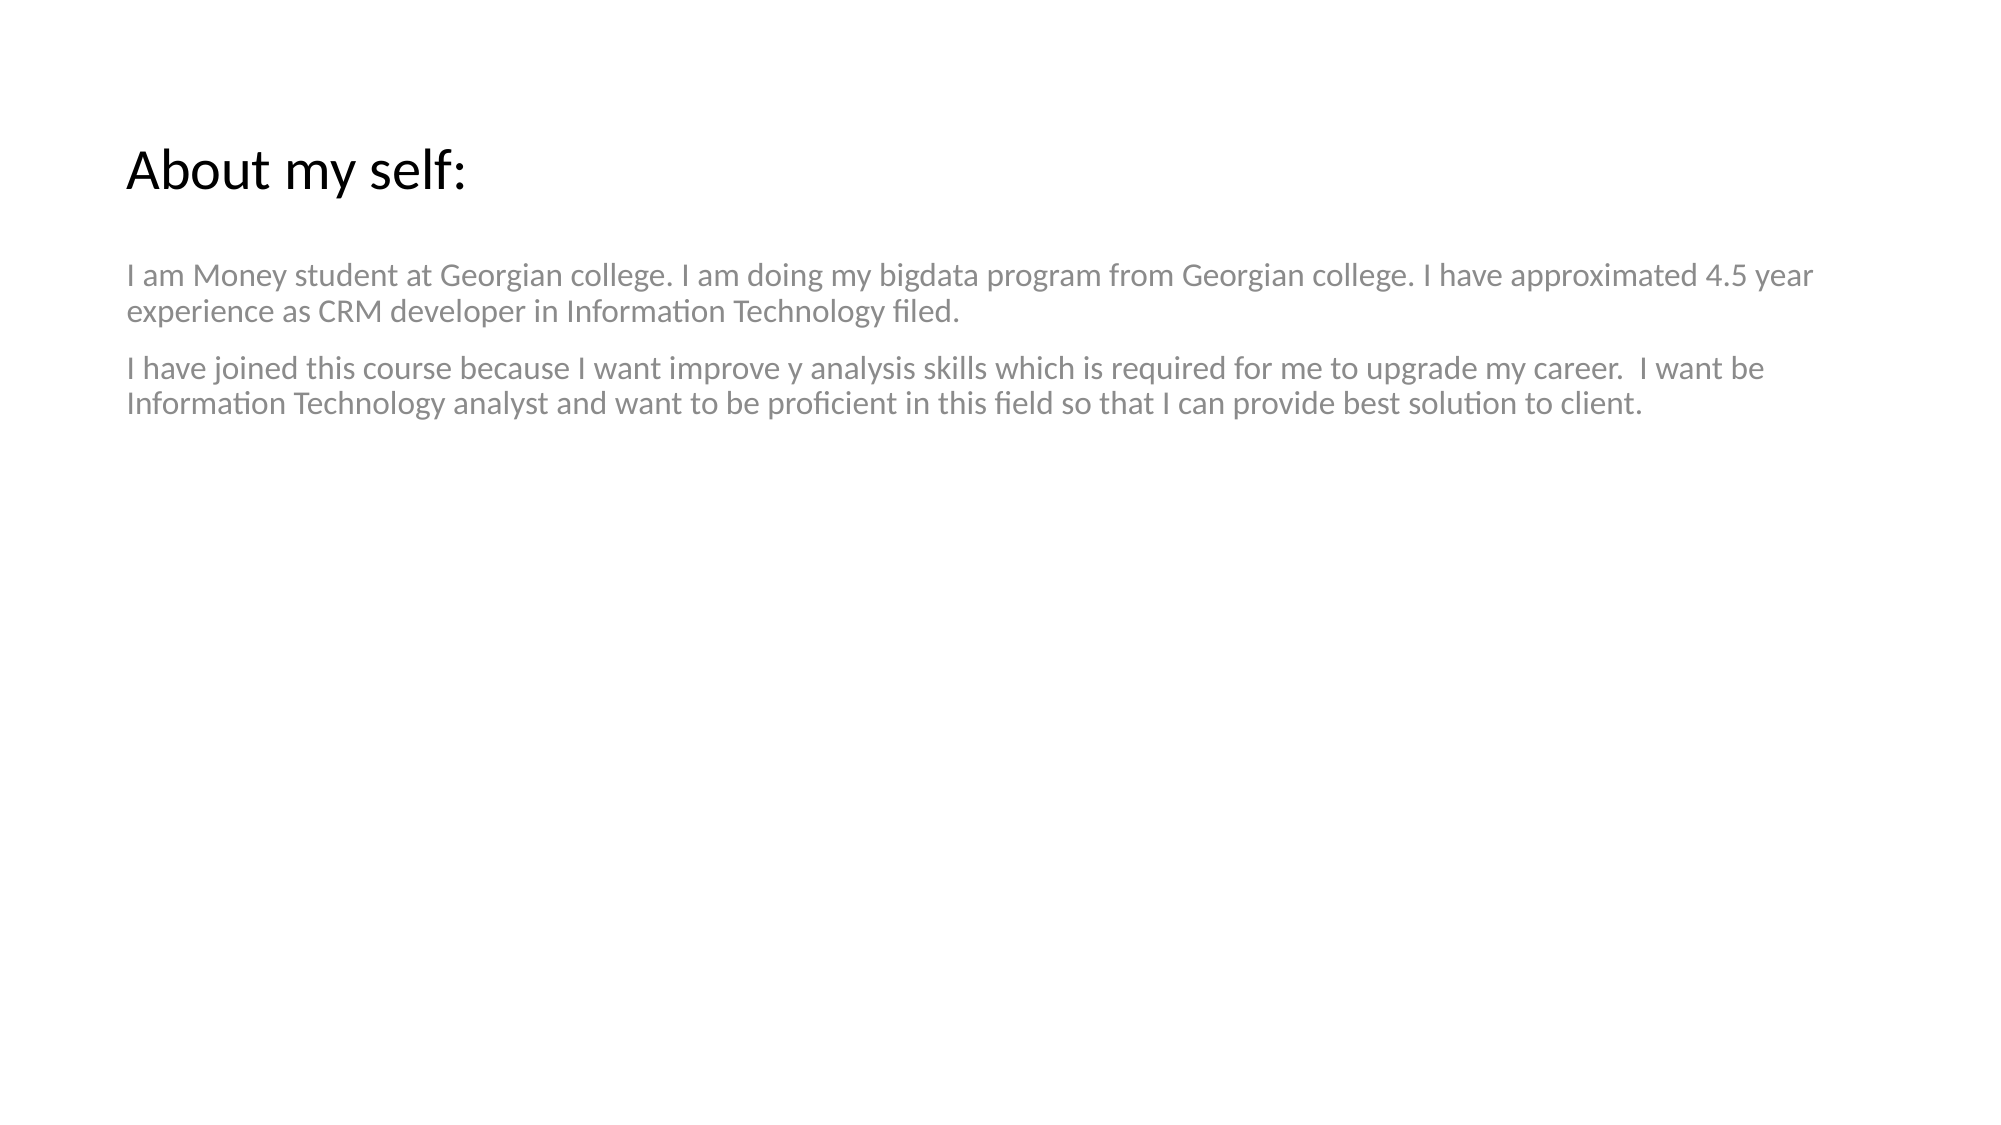

# About my self:
I am Money student at Georgian college. I am doing my bigdata program from Georgian college. I have approximated 4.5 year experience as CRM developer in Information Technology filed.
I have joined this course because I want improve y analysis skills which is required for me to upgrade my career.  I want be Information Technology analyst and want to be proficient in this field so that I can provide best solution to client.